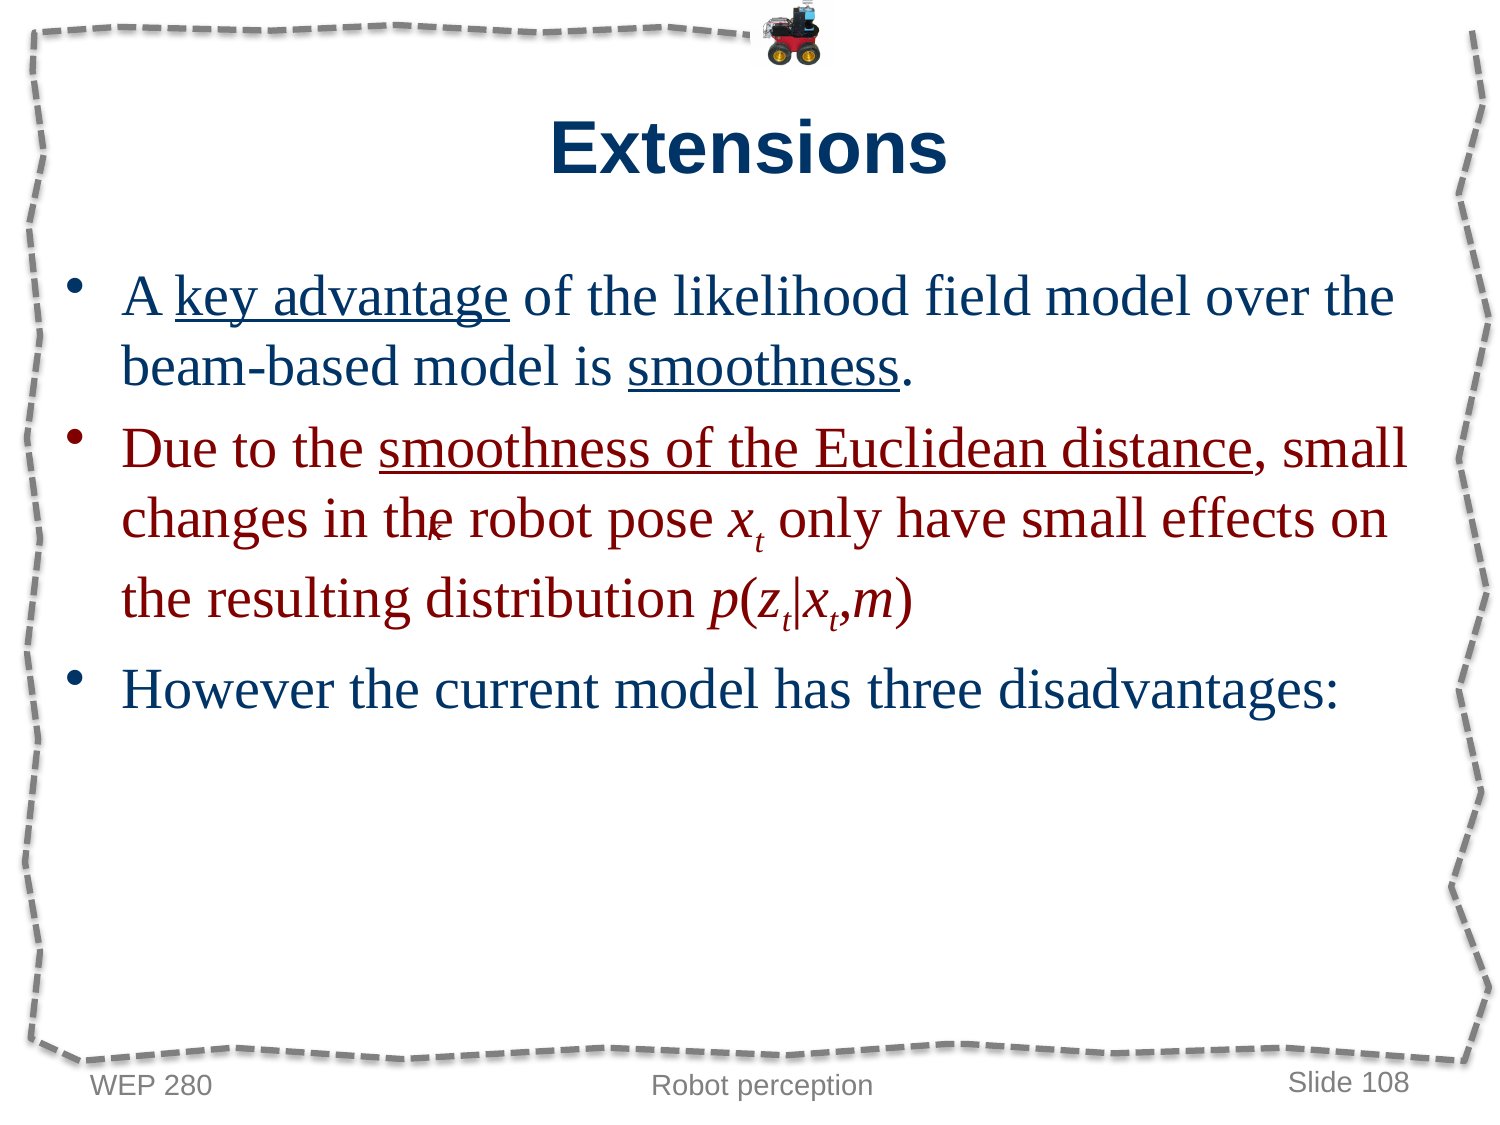

# Extensions
A key advantage of the likelihood field model over the beam-based model is smoothness.
Due to the smoothness of the Euclidean distance, small changes in the robot pose xt only have small effects on the resulting distribution p(zt|xt,m)
However the current model has three disadvantages:
k
WEP 280
Robot perception
Slide 108